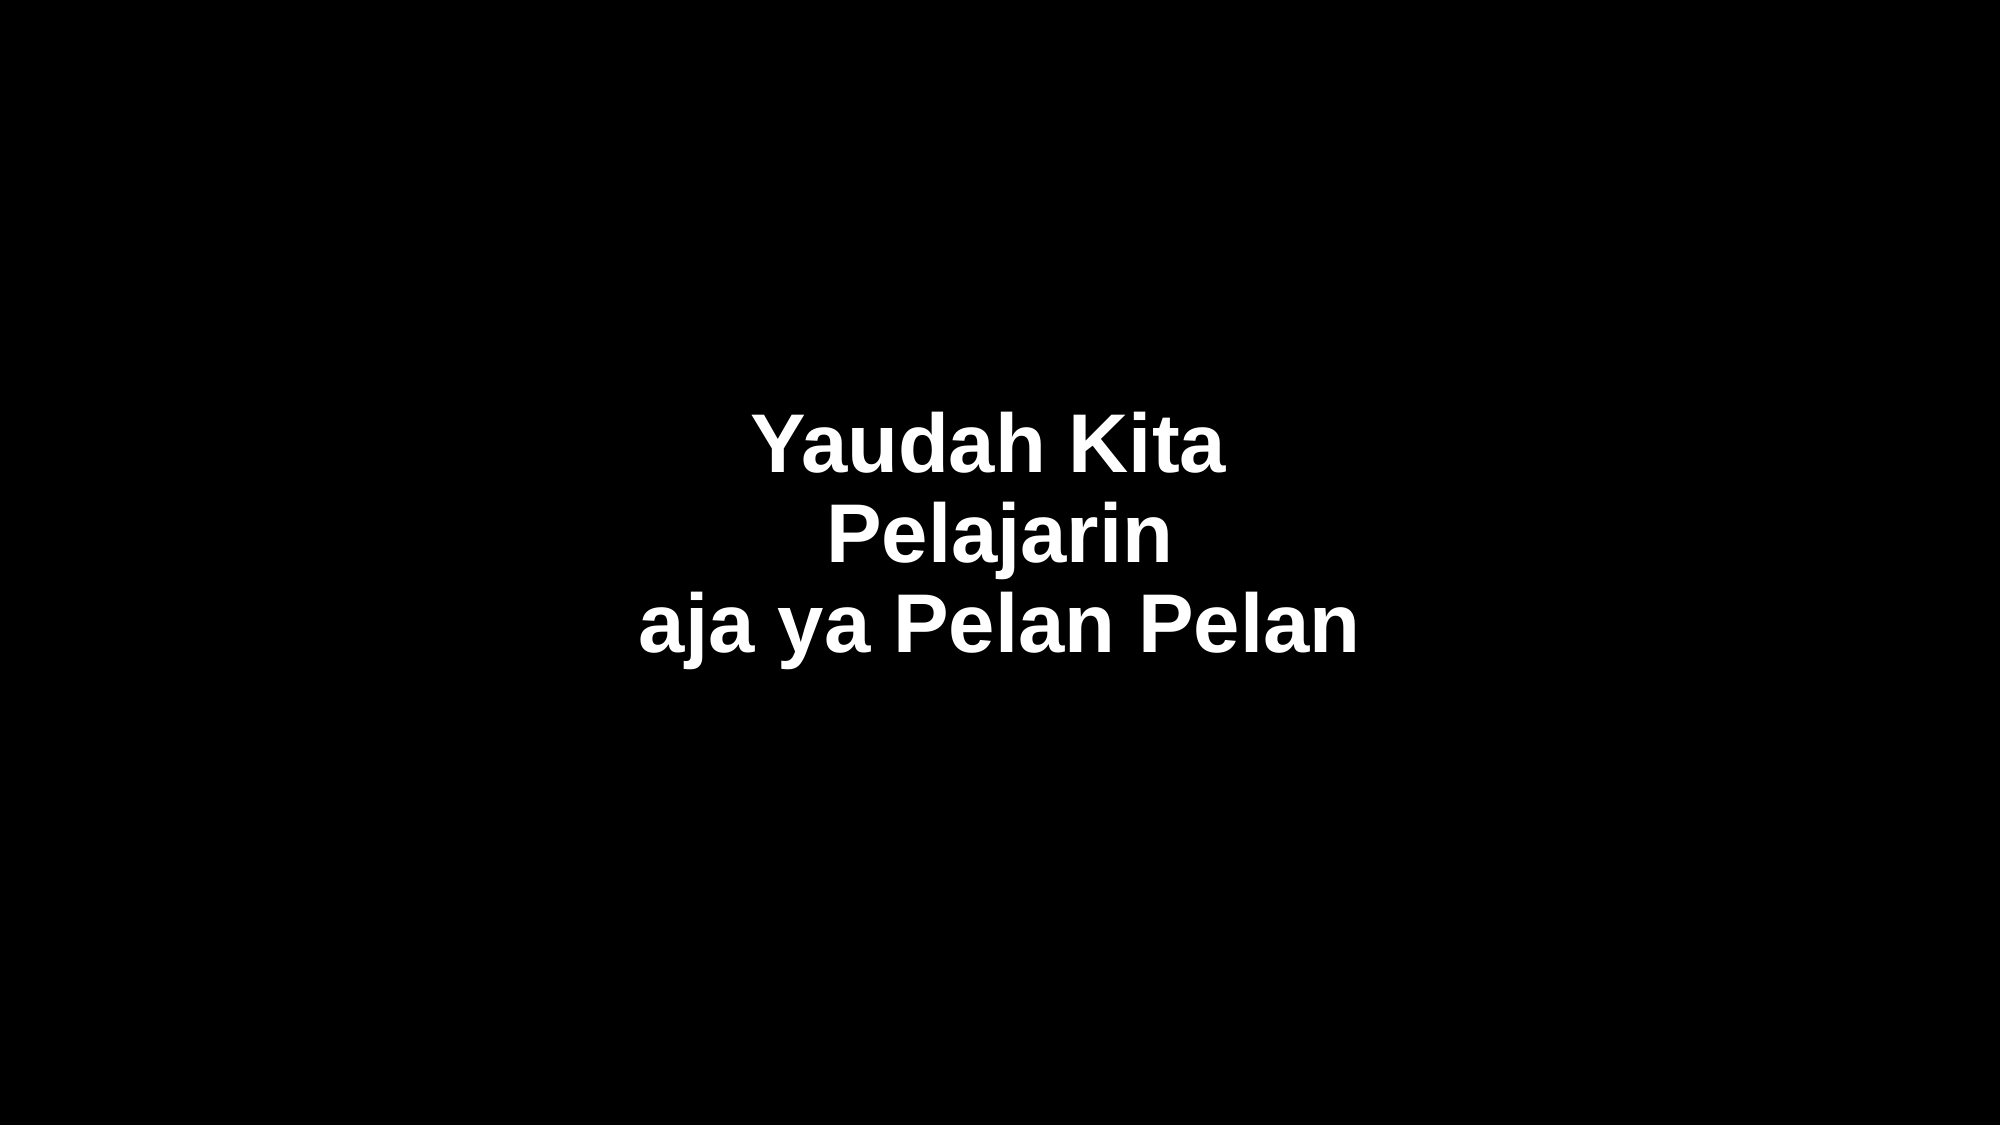

# Yaudah Kita Pelajarin aja ya Pelan Pelan